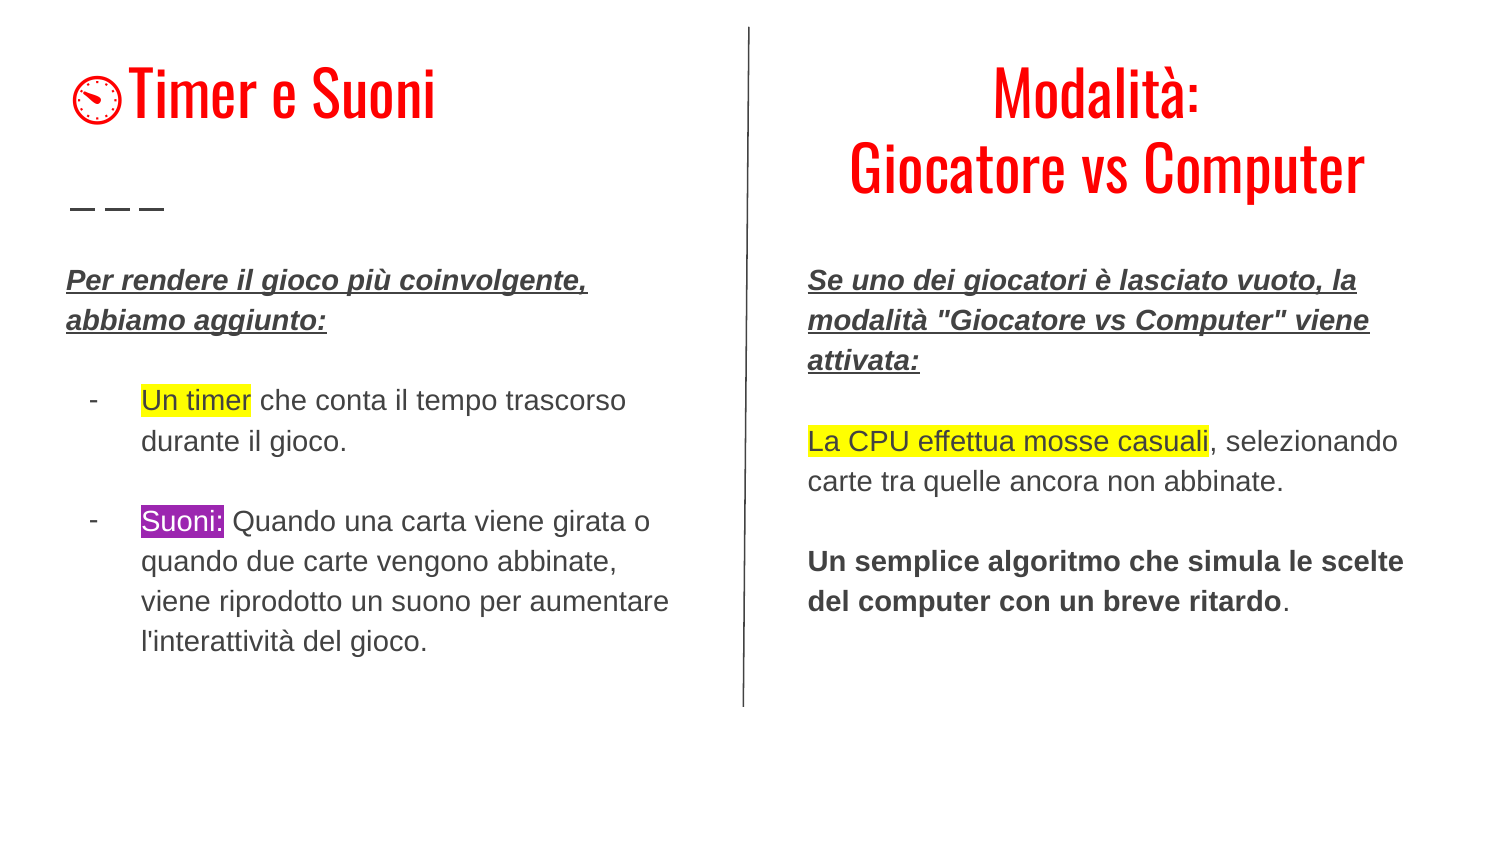

# ⏲️Timer e Suoni                                       Modalità:
                                                       Giocatore vs Computer

Per rendere il gioco più coinvolgente, abbiamo aggiunto:

Un timer che conta il tempo trascorso durante il gioco.

Suoni: Quando una carta viene girata o quando due carte vengono abbinate, viene riprodotto un suono per aumentare l'interattività del gioco.

Se uno dei giocatori è lasciato vuoto, la modalità "Giocatore vs Computer" viene attivata:

La CPU effettua mosse casuali, selezionando carte tra quelle ancora non abbinate.

Un semplice algoritmo che simula le scelte del computer con un breve ritardo.